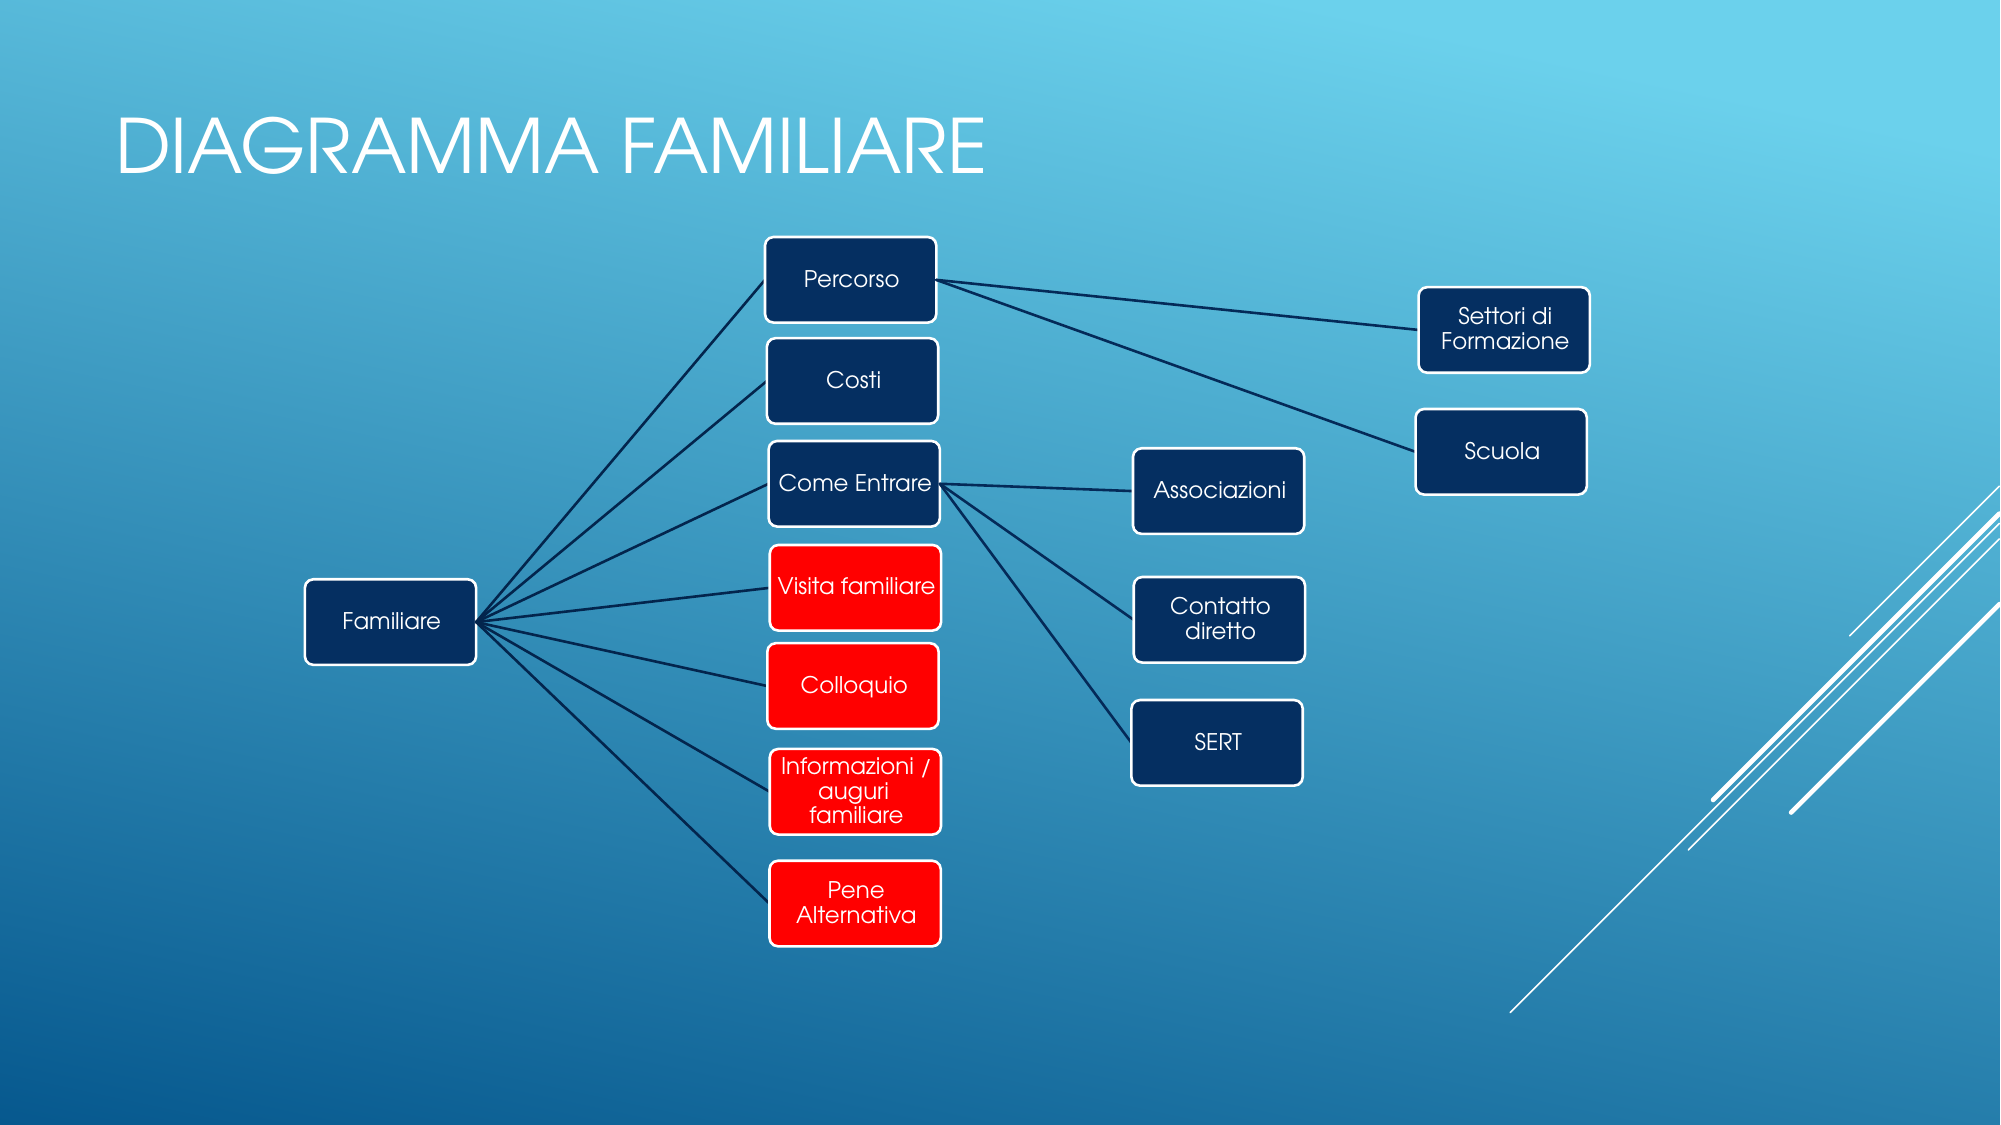

# Diagramma Familiare
Familiare

Costi

Percorso

Settori di Formazione

Scuola

Come Entrare

Associazioni

Contatto diretto

SERT

Visita familiare

Colloquio

Informazioni / auguri  familiare

Pene Alternativa